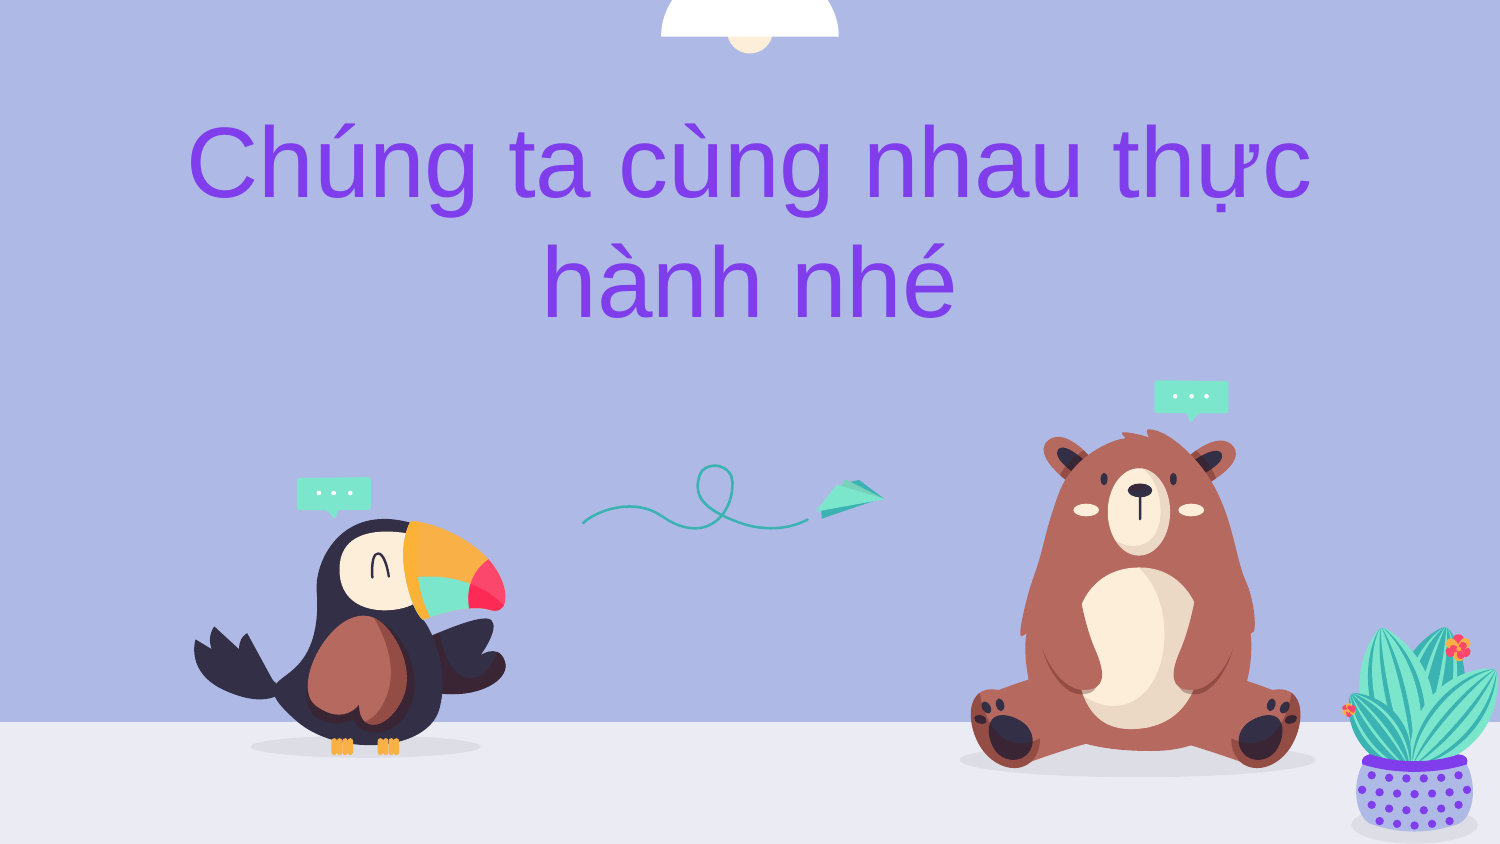

# Chúng ta cùng nhau thực hành nhé